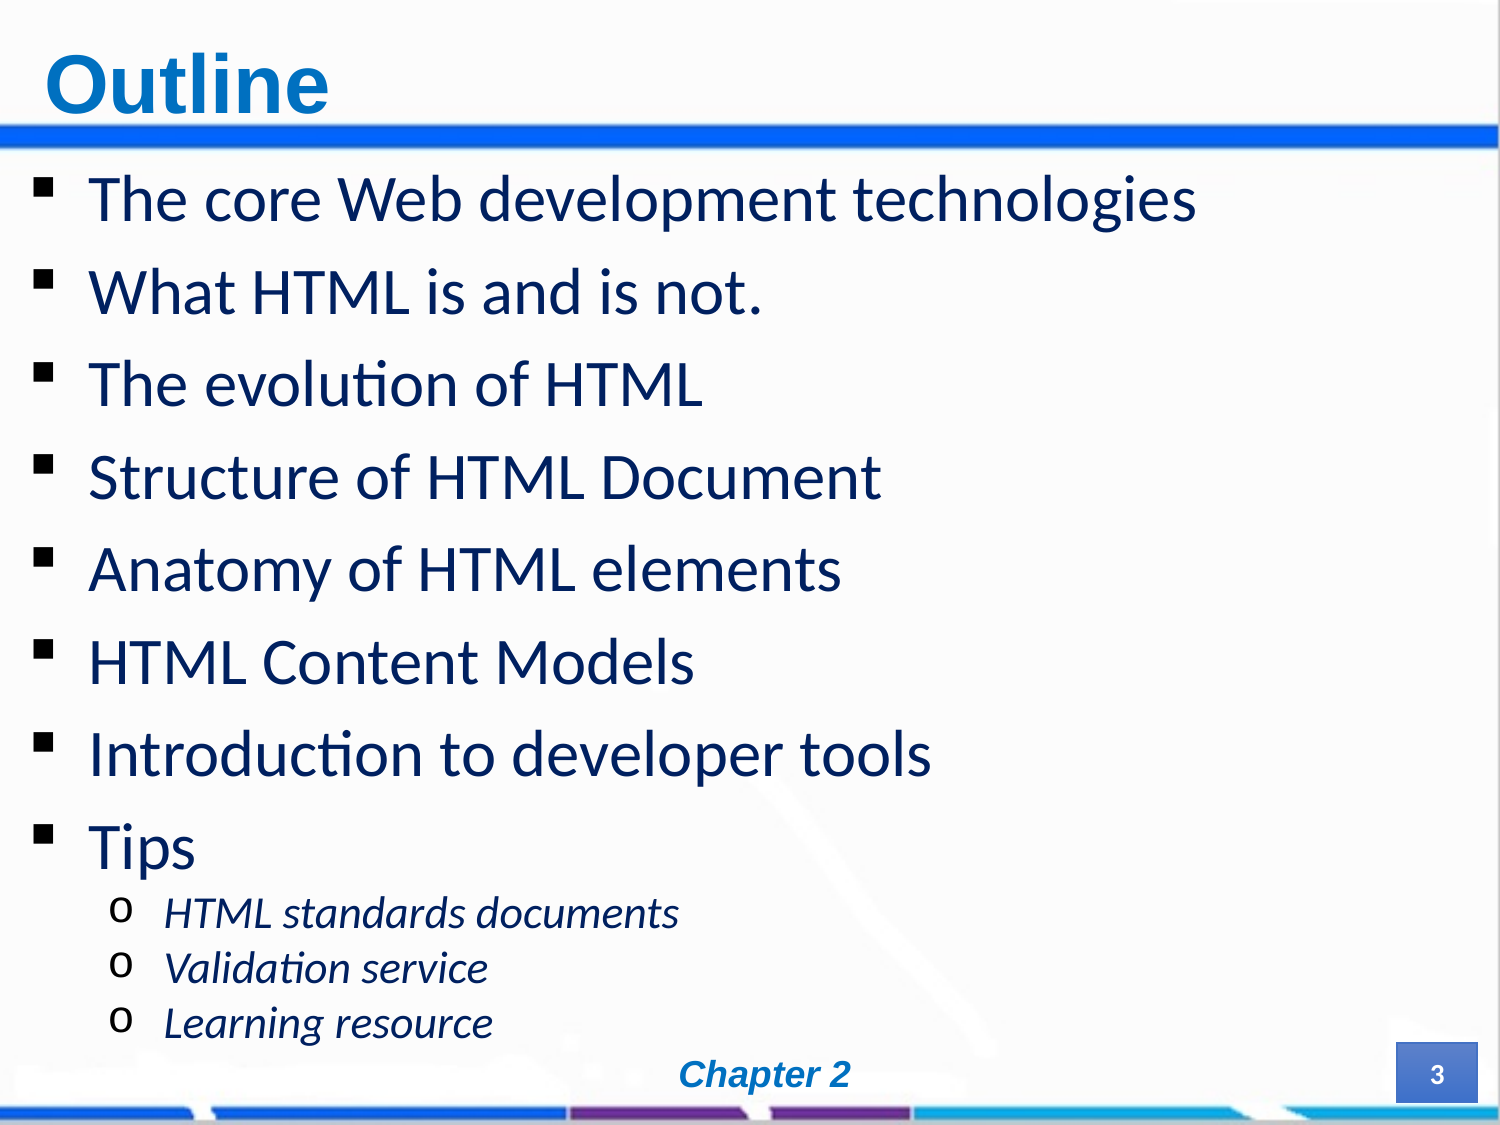

# Outline
The core Web development technologies
What HTML is and is not.
The evolution of HTML
Structure of HTML Document
Anatomy of HTML elements
HTML Content Models
Introduction to developer tools
Tips
HTML standards documents
Validation service
Learning resource
Chapter 2
3